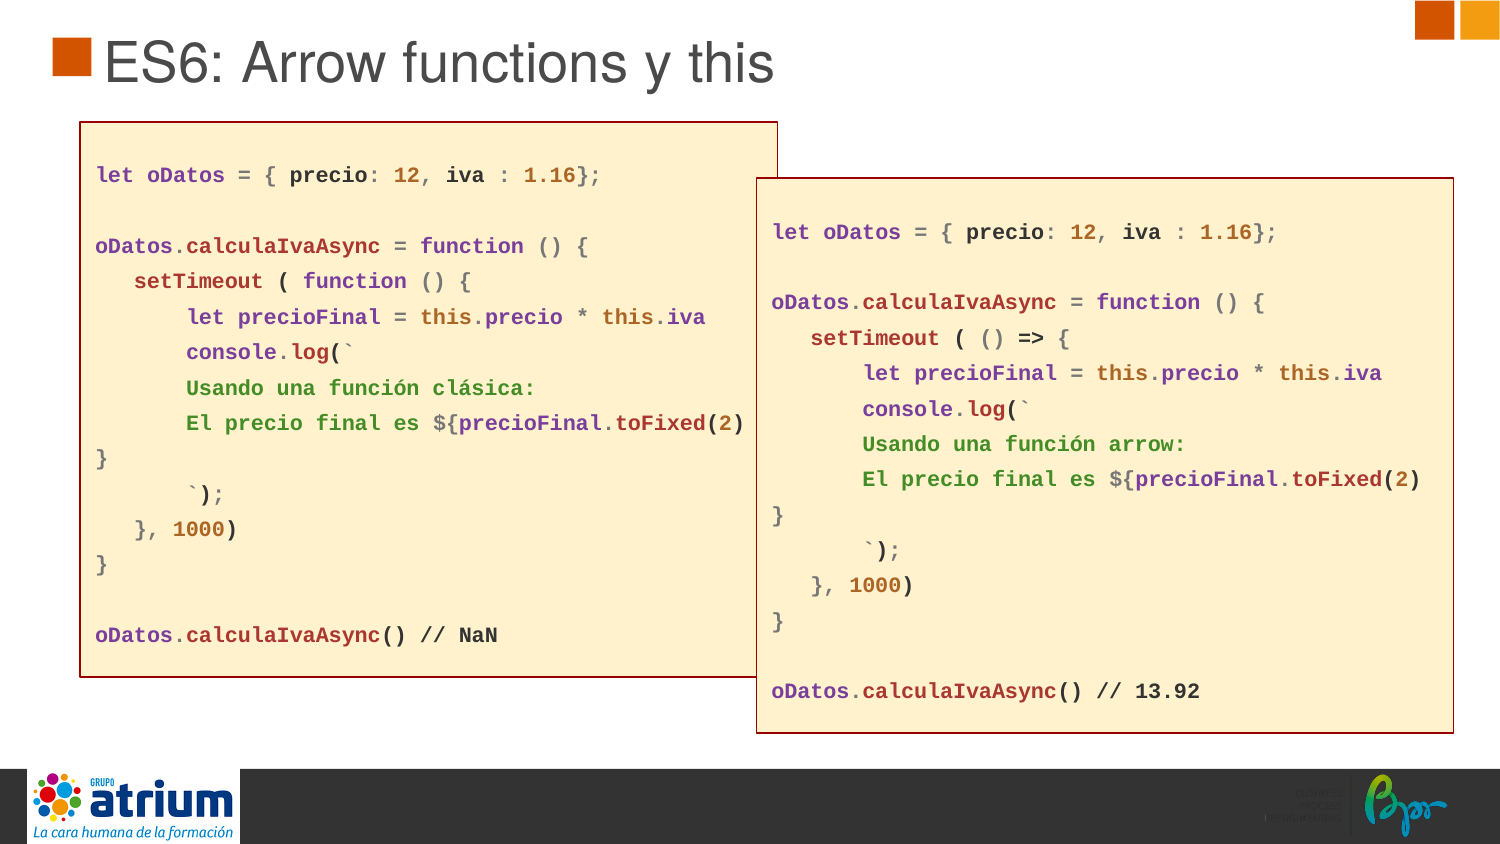

# ES6: Arrow functions y this
let oDatos = { precio: 12, iva : 1.16};

oDatos.calculaIvaAsync = function () {
   setTimeout ( function () {
       let precioFinal = this.precio * this.iva
       console.log(`
       Usando una función clásica:
       El precio final es ${precioFinal.toFixed(2)
}
       `);
   }, 1000)
}

oDatos.calculaIvaAsync() // NaN
let oDatos = { precio: 12, iva : 1.16};

oDatos.calculaIvaAsync = function () {
   setTimeout ( () => {
       let precioFinal = this.precio * this.iva
       console.log(`
       Usando una función arrow:
       El precio final es ${precioFinal.toFixed(2)
}
       `);
   }, 1000)
}

oDatos.calculaIvaAsync() // 13.92